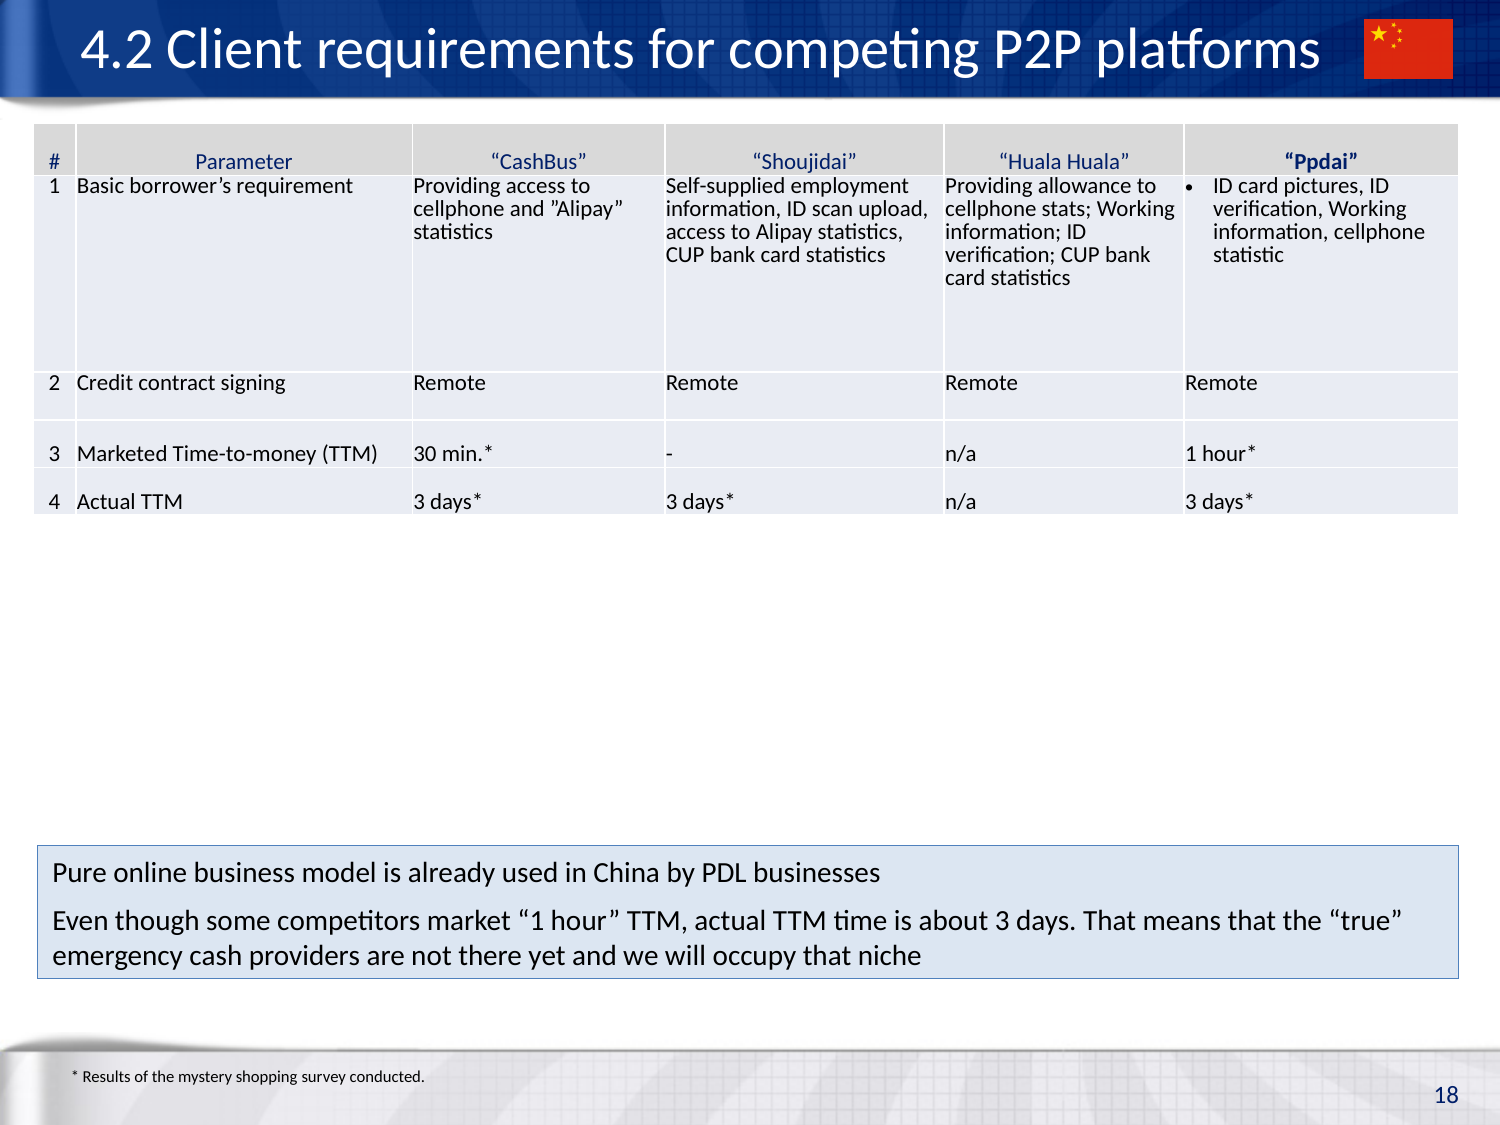

# 4.2 Client requirements for competing P2P platforms
| # | Parameter | “CashBus” | “Shoujidai” | “Huala Huala” | “Ppdai” |
| --- | --- | --- | --- | --- | --- |
| 1 | Basic borrower’s requirement | Providing access to cellphone and ”Alipay” statistics | Self-supplied employment information, ID scan upload, access to Alipay statistics, CUP bank card statistics | Providing allowance to cellphone stats; Working information; ID verification; CUP bank card statistics | ID card pictures, ID verification, Working information, cellphone statistic |
| 2 | Credit contract signing | Remote | Remote | Remote | Remote |
| 3 | Marketed Time-to-money (TTM) | 30 min.\* | - | n/a | 1 hour\* |
| 4 | Actual TTM | 3 days\* | 3 days\* | n/a | 3 days\* |
Pure online business model is already used in China by PDL businesses
Even though some competitors market “1 hour” TTM, actual TTM time is about 3 days. That means that the “true” emergency cash providers are not there yet and we will occupy that niche
* Results of the mystery shopping survey conducted.
18